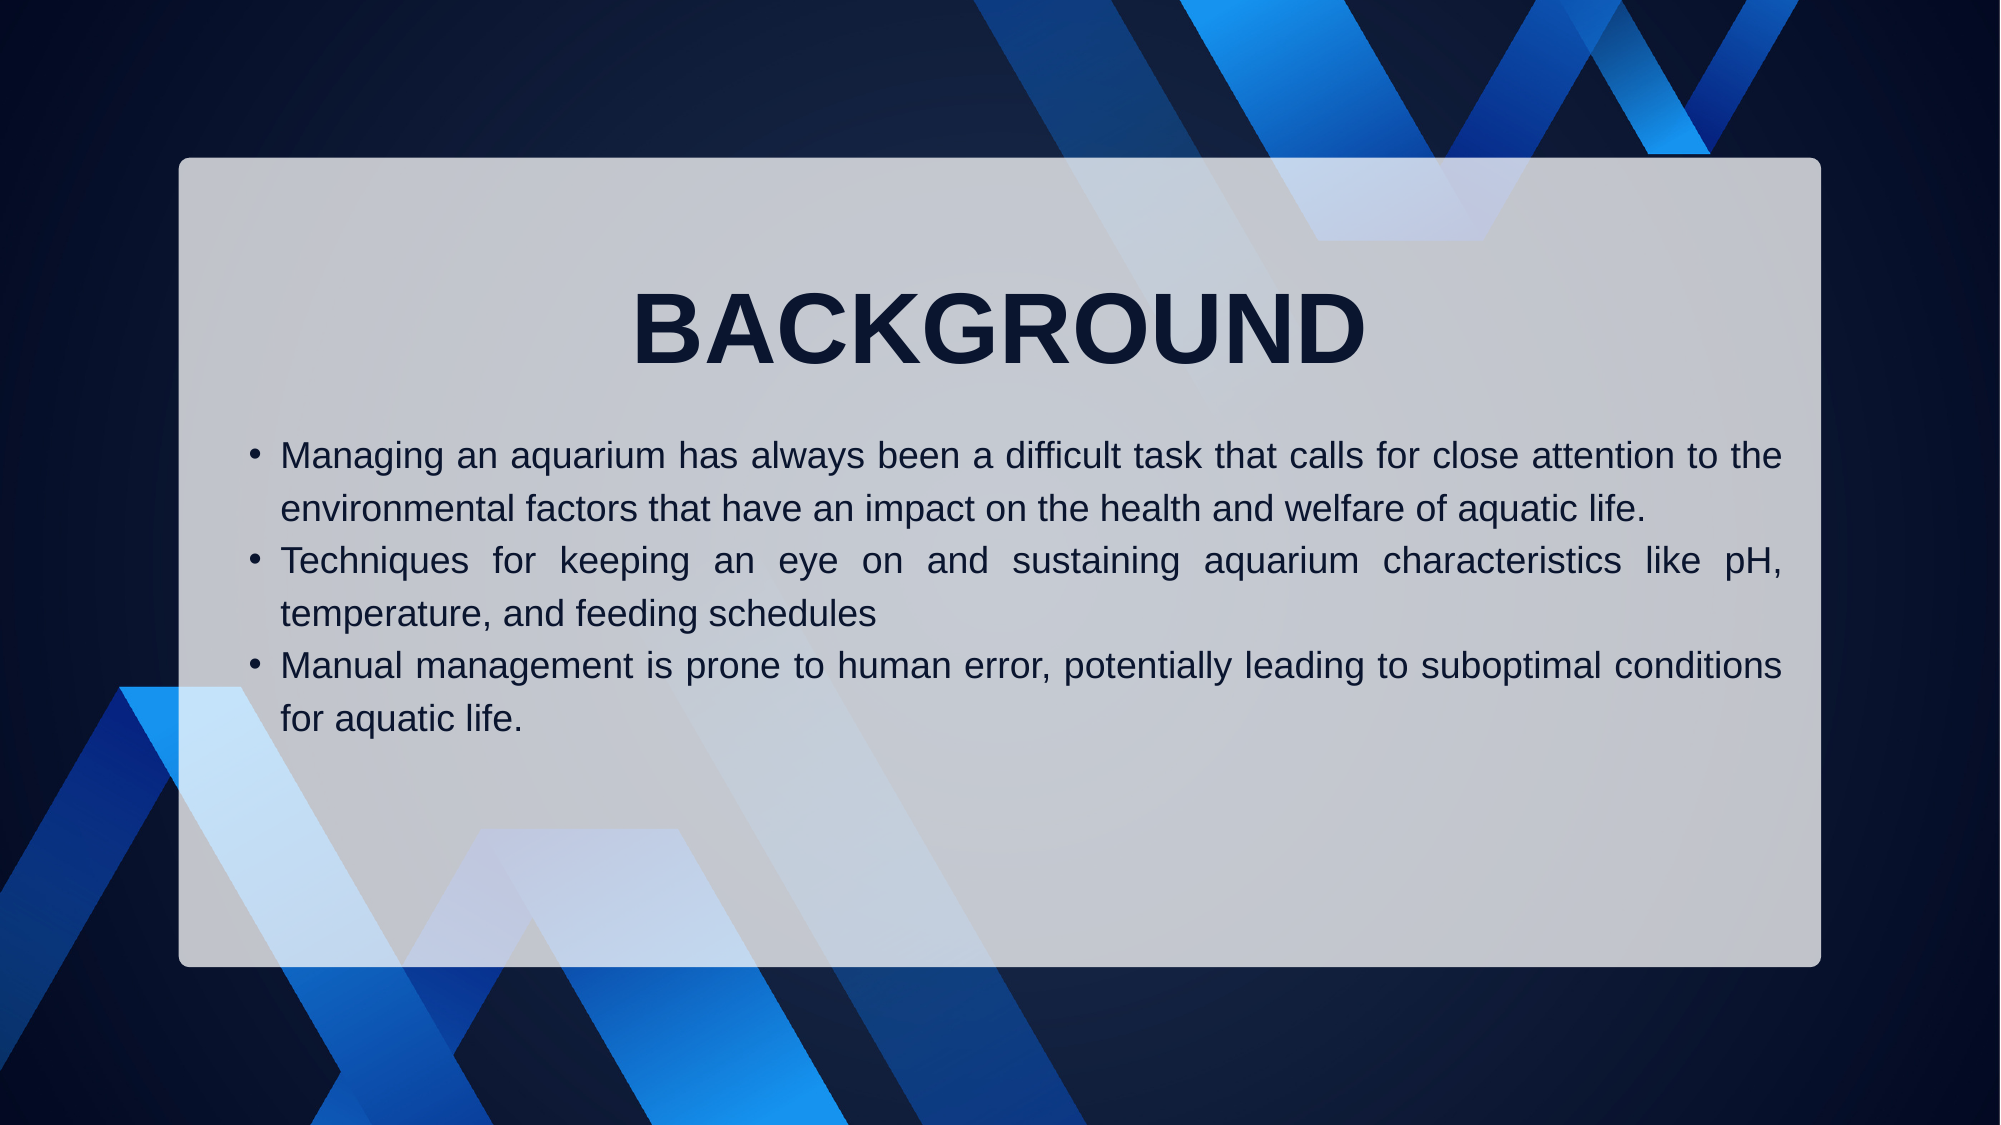

BACKGROUND
Managing an aquarium has always been a difficult task that calls for close attention to the environmental factors that have an impact on the health and welfare of aquatic life.
Techniques for keeping an eye on and sustaining aquarium characteristics like pH, temperature, and feeding schedules
Manual management is prone to human error, potentially leading to suboptimal conditions for aquatic life.